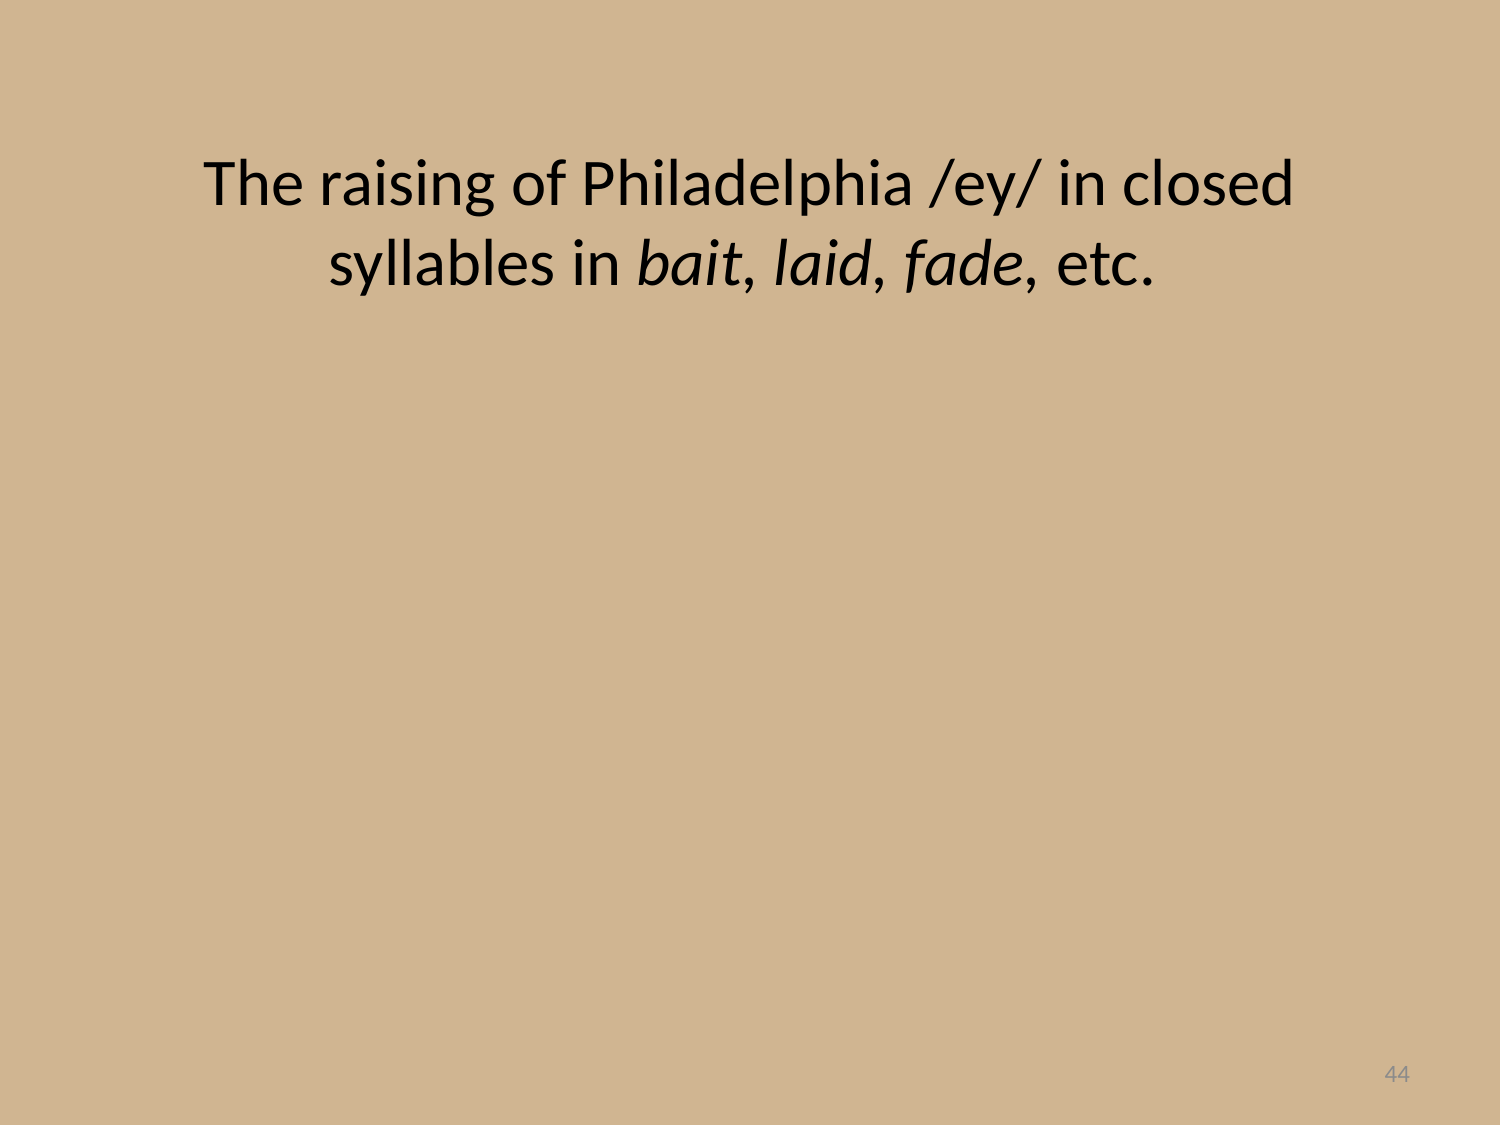

# The raising of Philadelphia /ey/ in closed syllables in bait, laid, fade, etc.
44